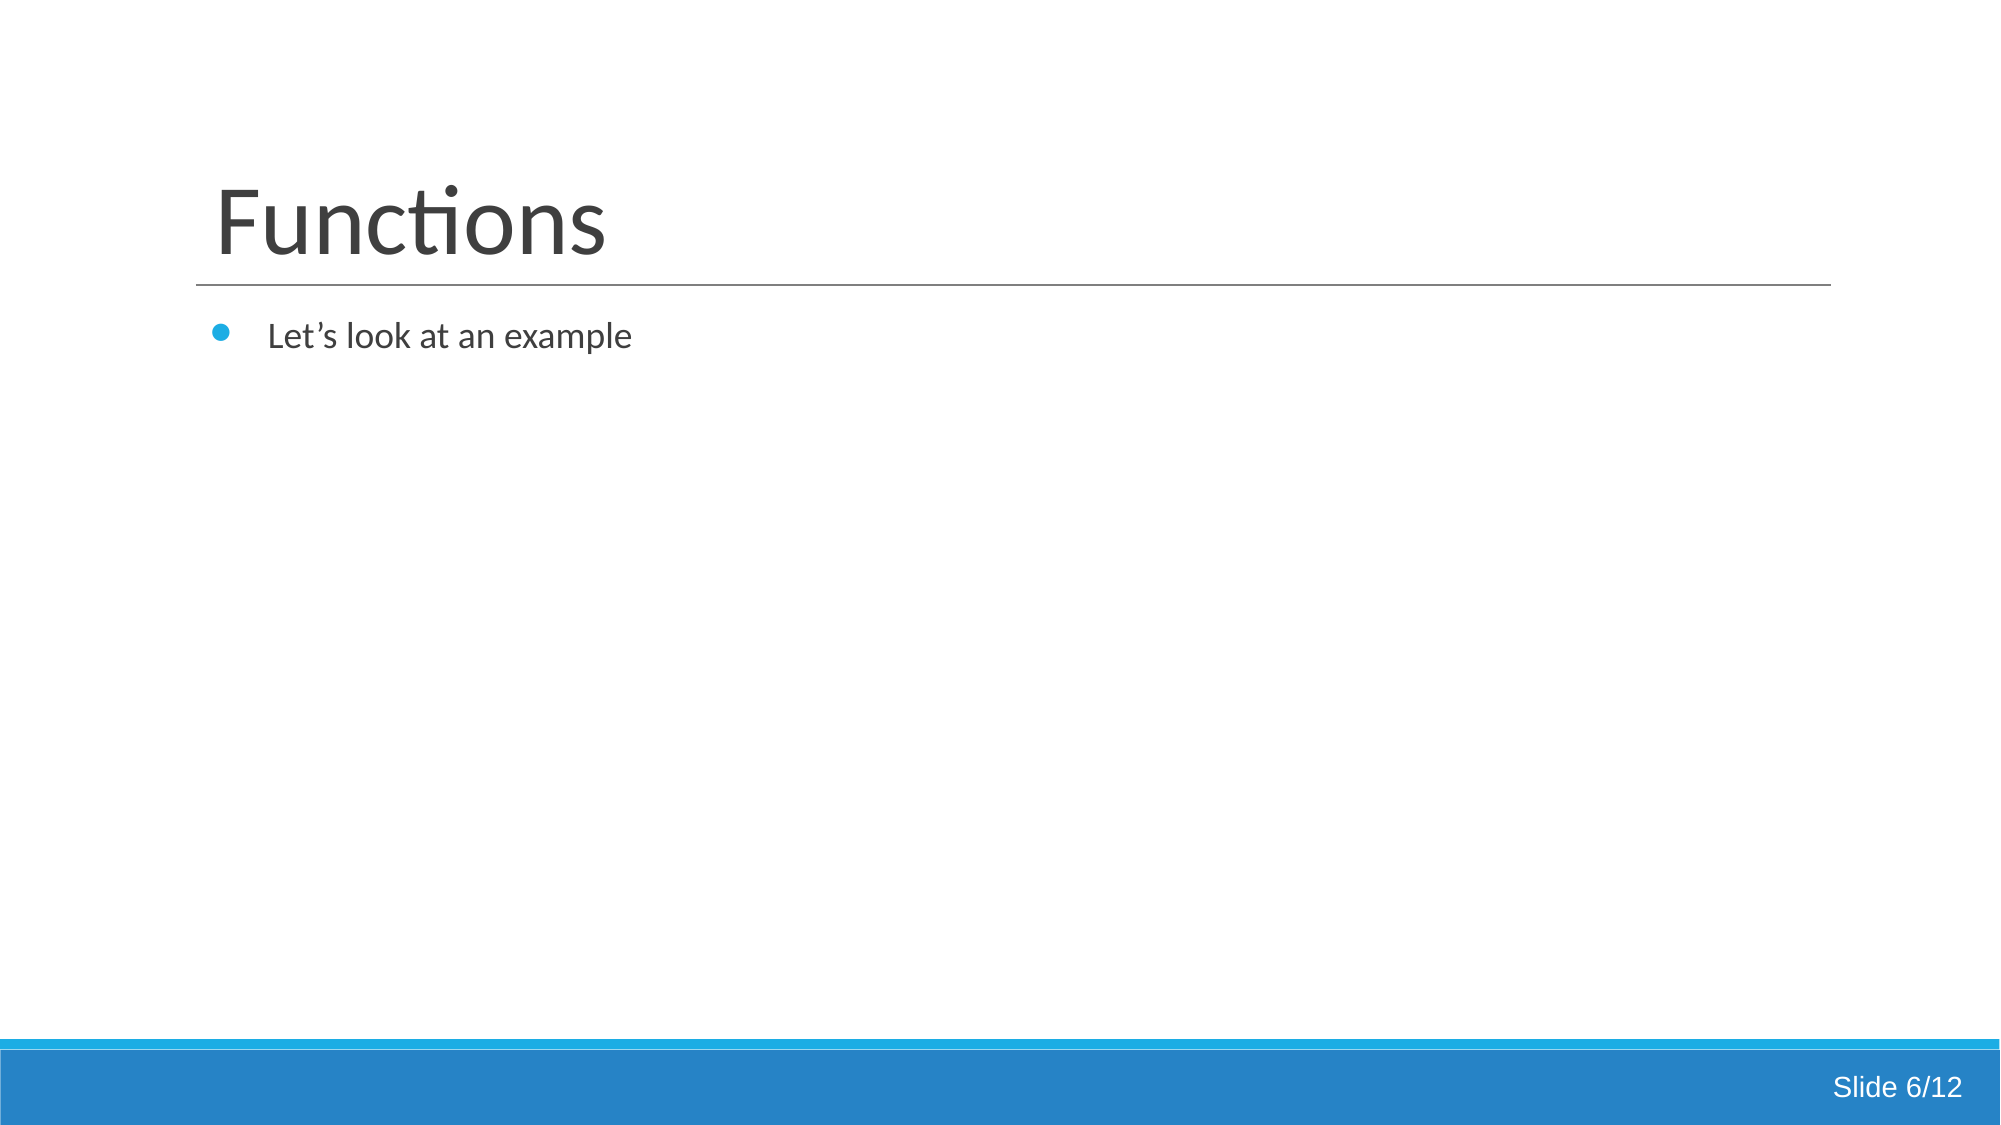

# Functions
Let’s look at an example
Slide 6/12